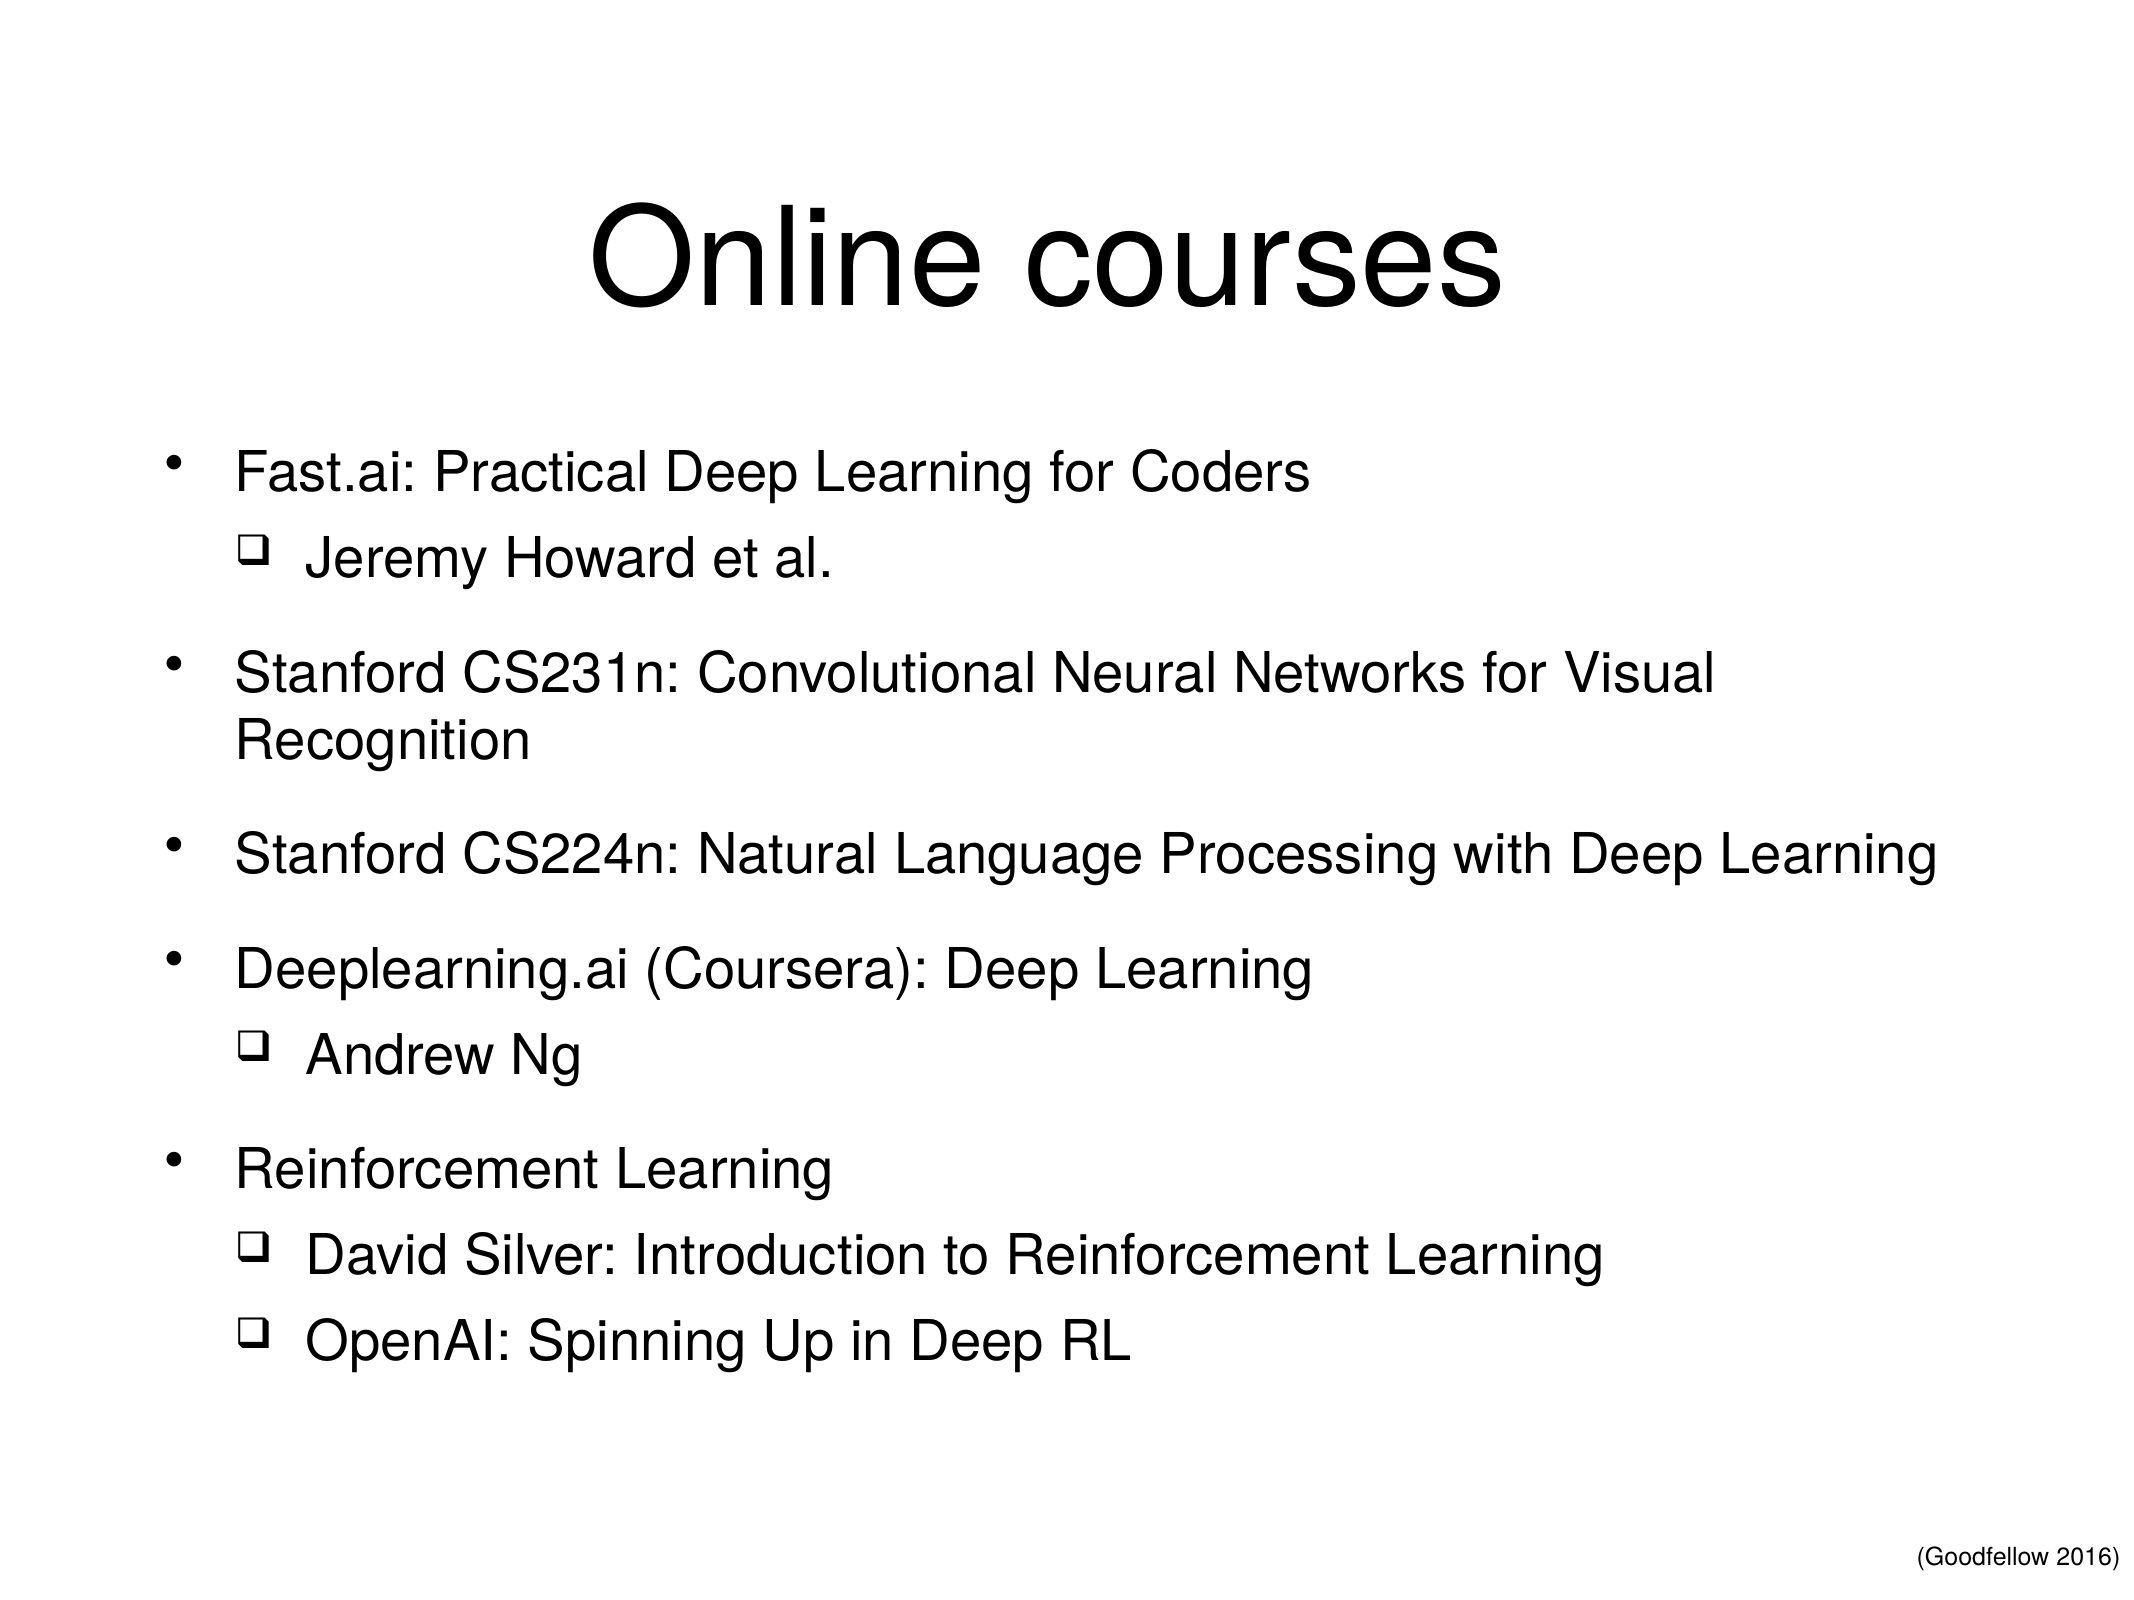

# Online courses
Fast.ai: Practical Deep Learning for Coders
Jeremy Howard et al.
Stanford CS231n: Convolutional Neural Networks for Visual Recognition
Stanford CS224n: Natural Language Processing with Deep Learning
Deeplearning.ai (Coursera): Deep Learning
Andrew Ng
Reinforcement Learning
David Silver: Introduction to Reinforcement Learning
OpenAI: Spinning Up in Deep RL